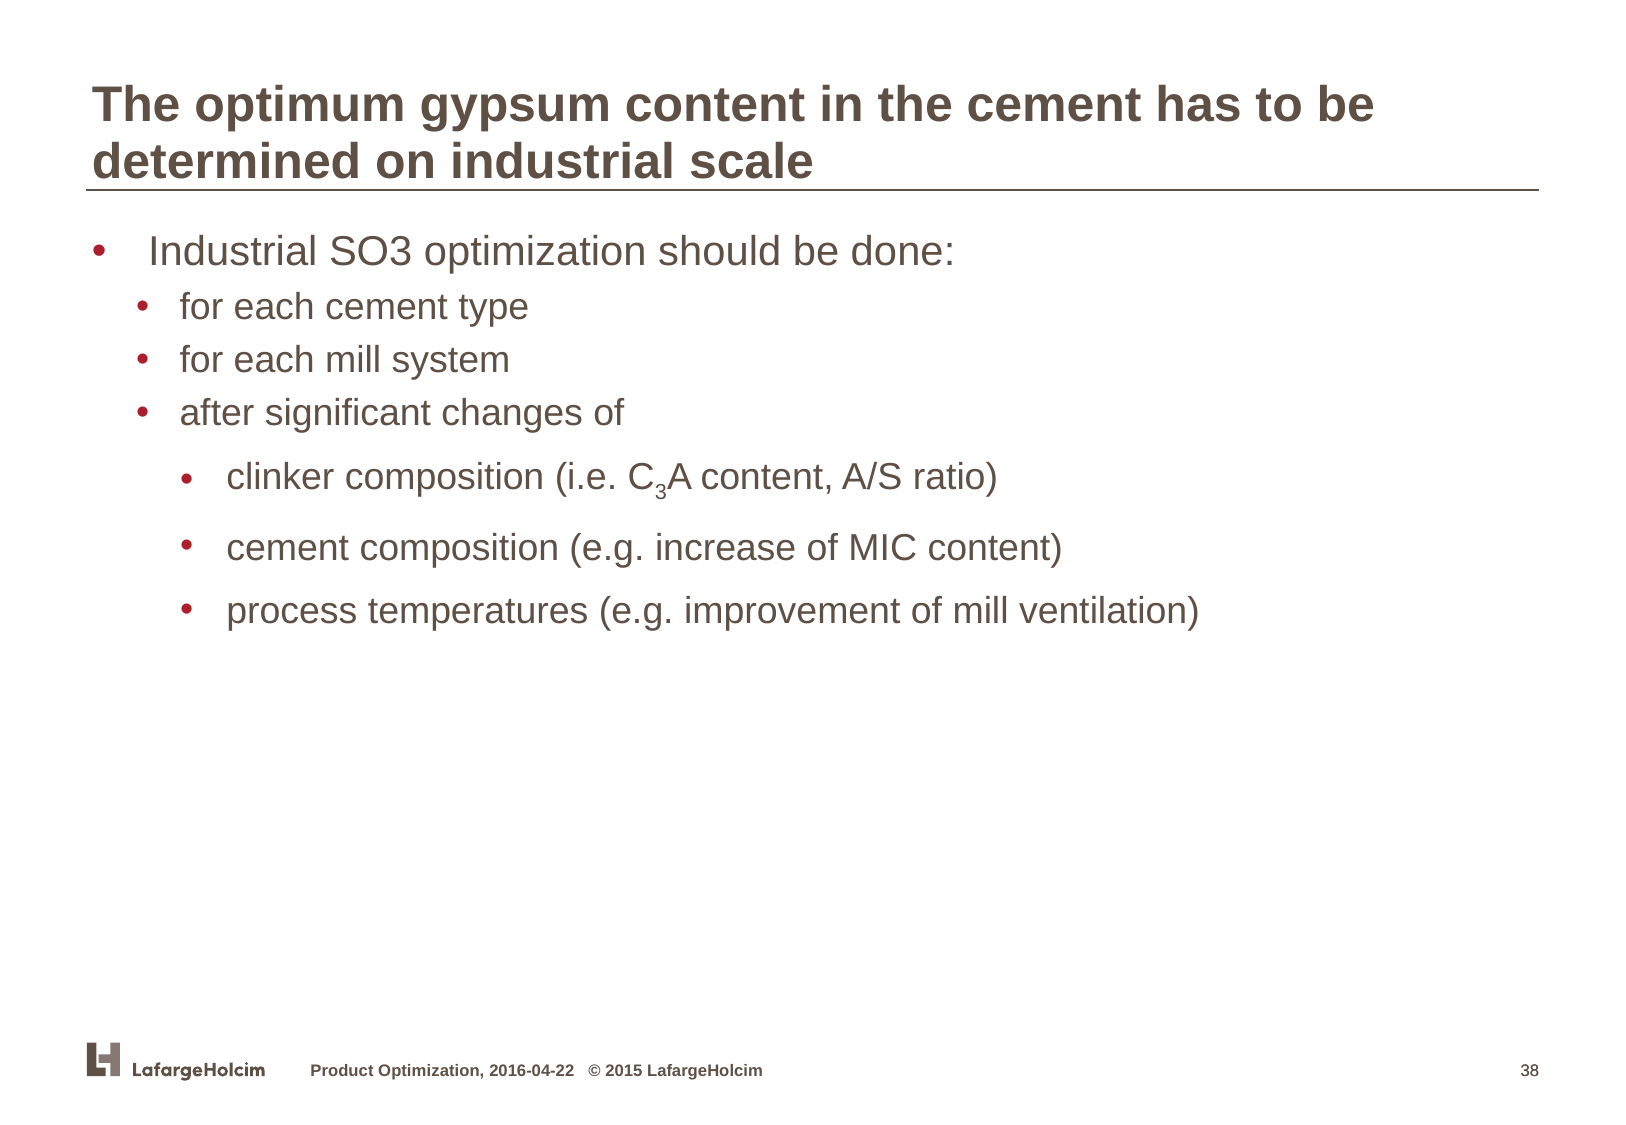

The optimum gypsum content in the cement has to be
determined on industrial scale
Industrial SO3 optimization should be done:
for each cement type
for each mill system
after significant changes of
clinker composition (i.e. C3A content, A/S ratio)
cement composition (e.g. increase of MIC content)
process temperatures (e.g. improvement of mill ventilation)

Product Optimization, 2016-04-22   © 2015 LafargeHolcim
38
38